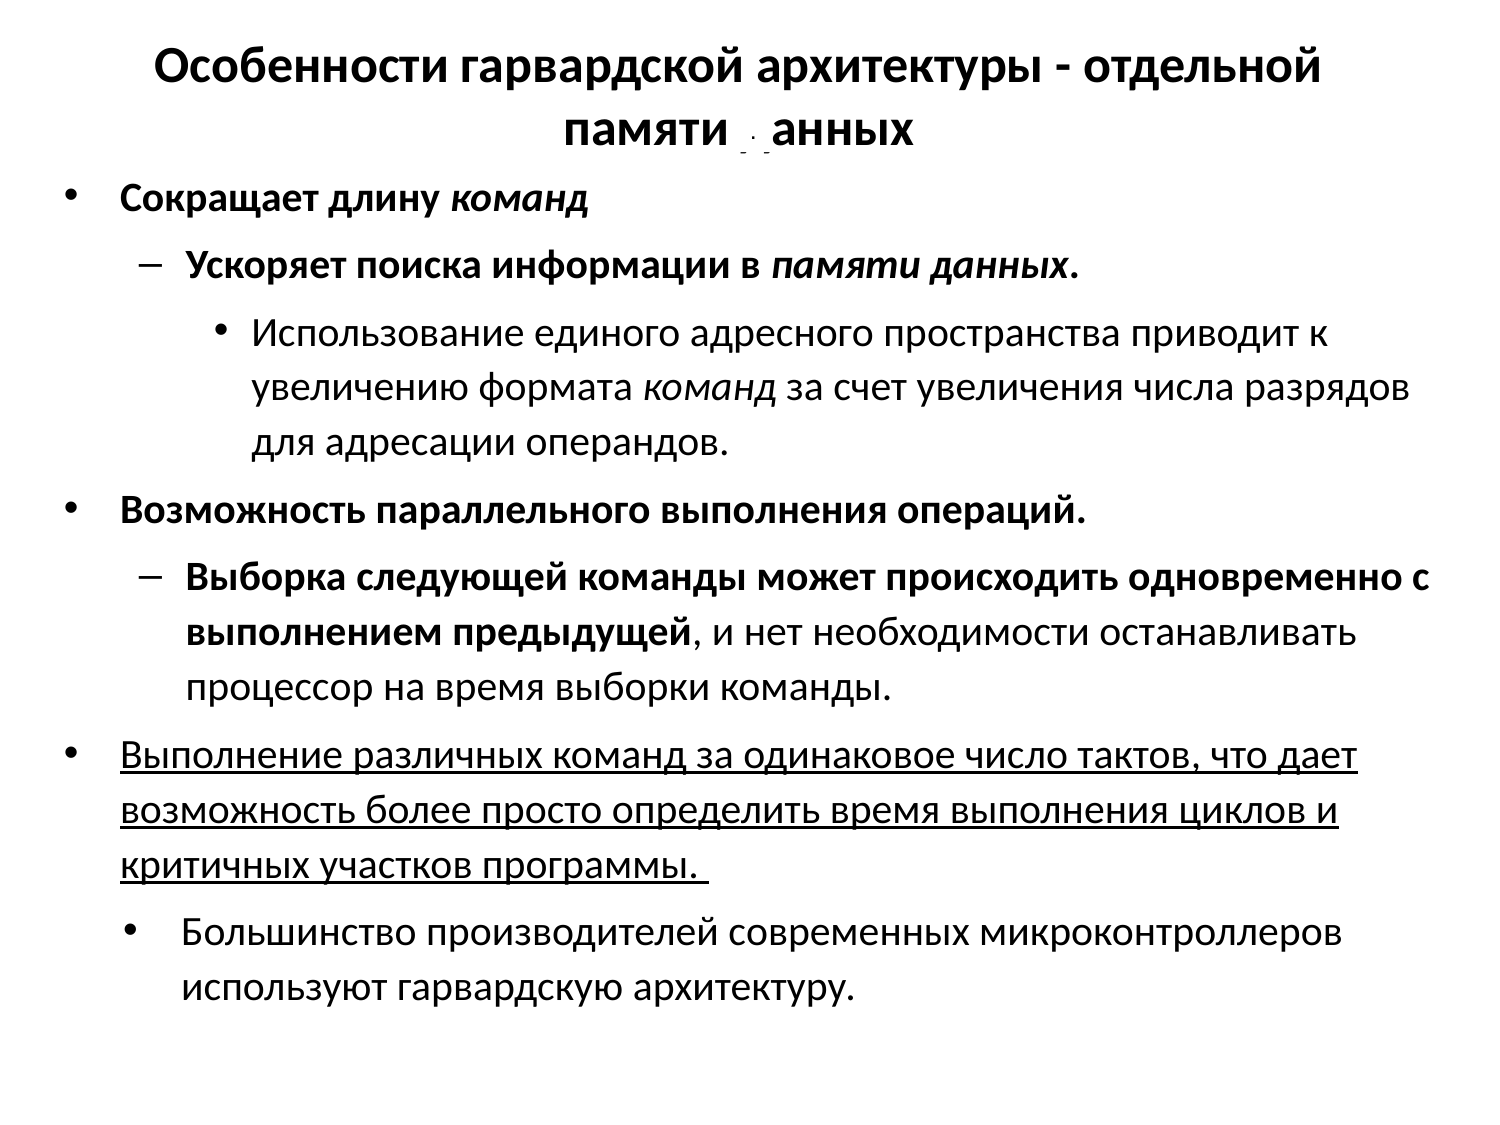

# Особенности гарвардской архитектуры - отдельной памяти данных
 .
Сокращает длину команд
Ускоряет поиска информации в памяти данных.
Использование единого адресного пространства приводит к увеличению формата команд за счет увеличения числа разрядов для адресации операндов.
Возможность параллельного выполнения операций.
Выборка следующей команды может происходить одновременно с выполнением предыдущей, и нет необходимости останавливать процессор на время выборки команды.
Выполнение различных команд за одинаковое число тактов, что дает возможность более просто определить время выполнения циклов и критичных участков программы.
Большинство производителей современных микроконтроллеров используют гарвардскую архитектуру.